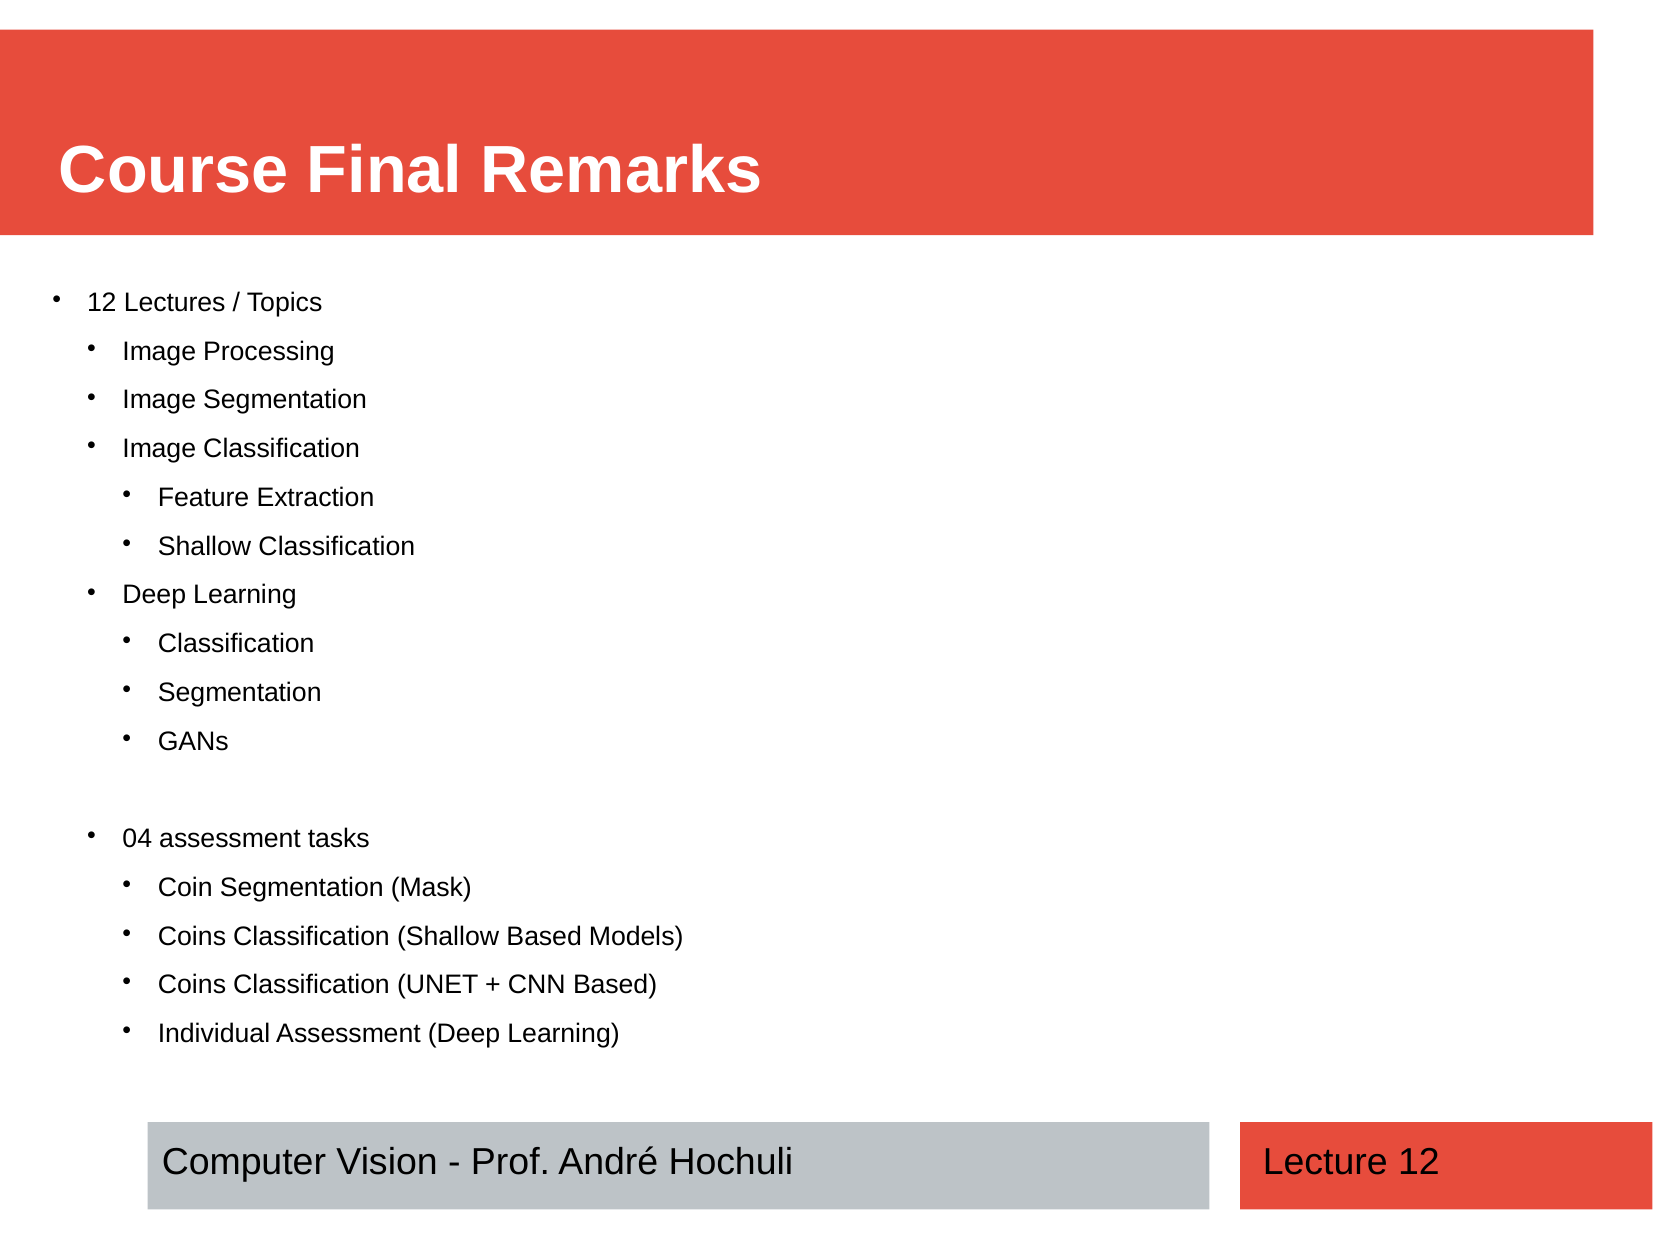

Course Final Remarks
12 Lectures / Topics
Image Processing
Image Segmentation
Image Classification
Feature Extraction
Shallow Classification
Deep Learning
Classification
Segmentation
GANs

04 assessment tasks
Coin Segmentation (Mask)
Coins Classification (Shallow Based Models)
Coins Classification (UNET + CNN Based)
Individual Assessment (Deep Learning)

Computer Vision - Prof. André Hochuli
Lecture 12